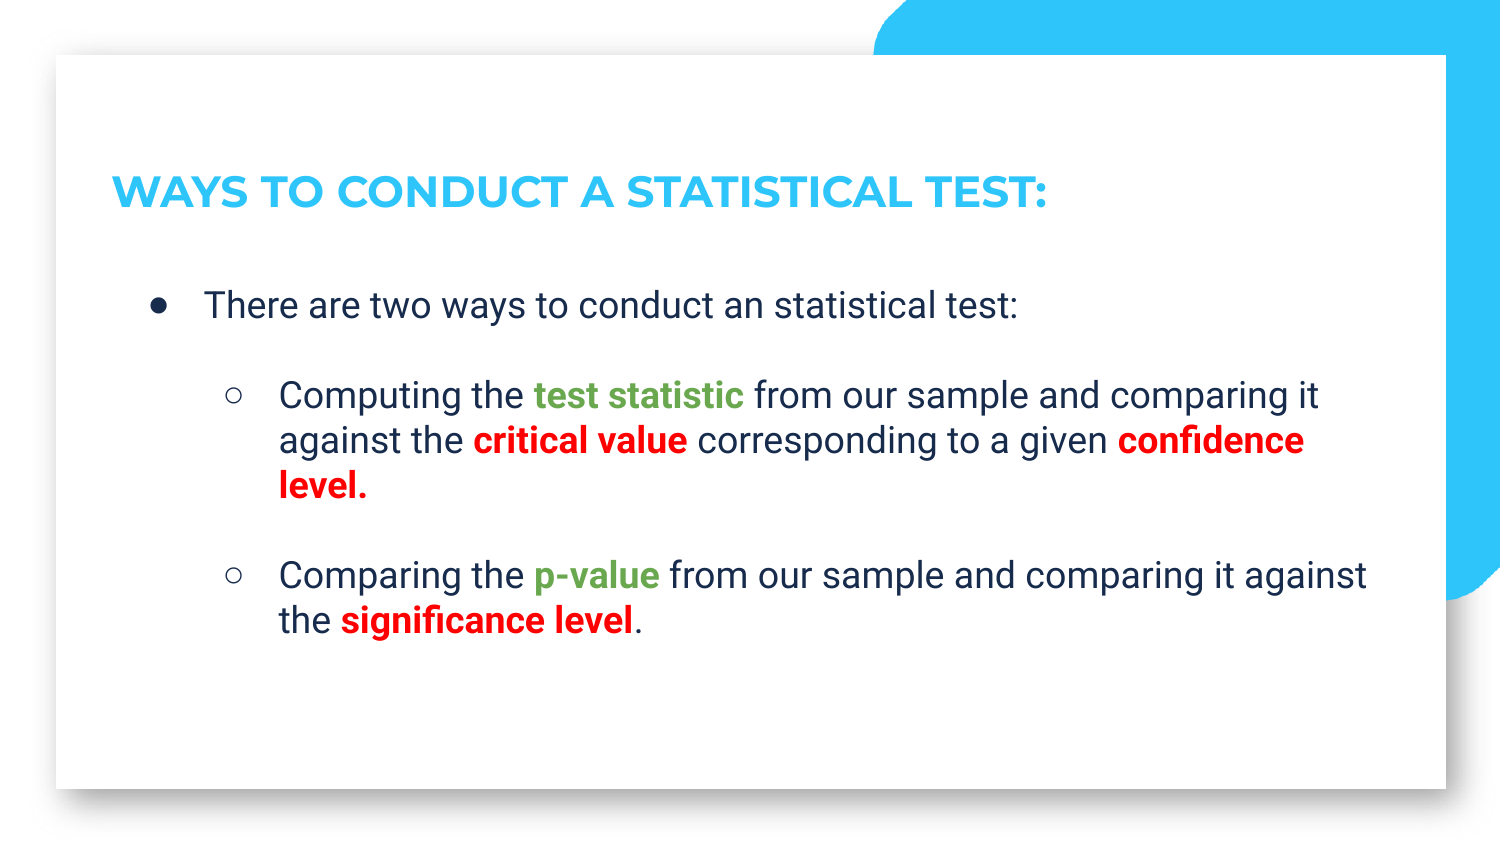

WAYS TO CONDUCT A STATISTICAL TEST:
There are two ways to conduct an statistical test:

Computing the test statistic from our sample and comparing it against the critical value corresponding to a given confidence level.

Comparing the p-value from our sample and comparing it against the significance level.